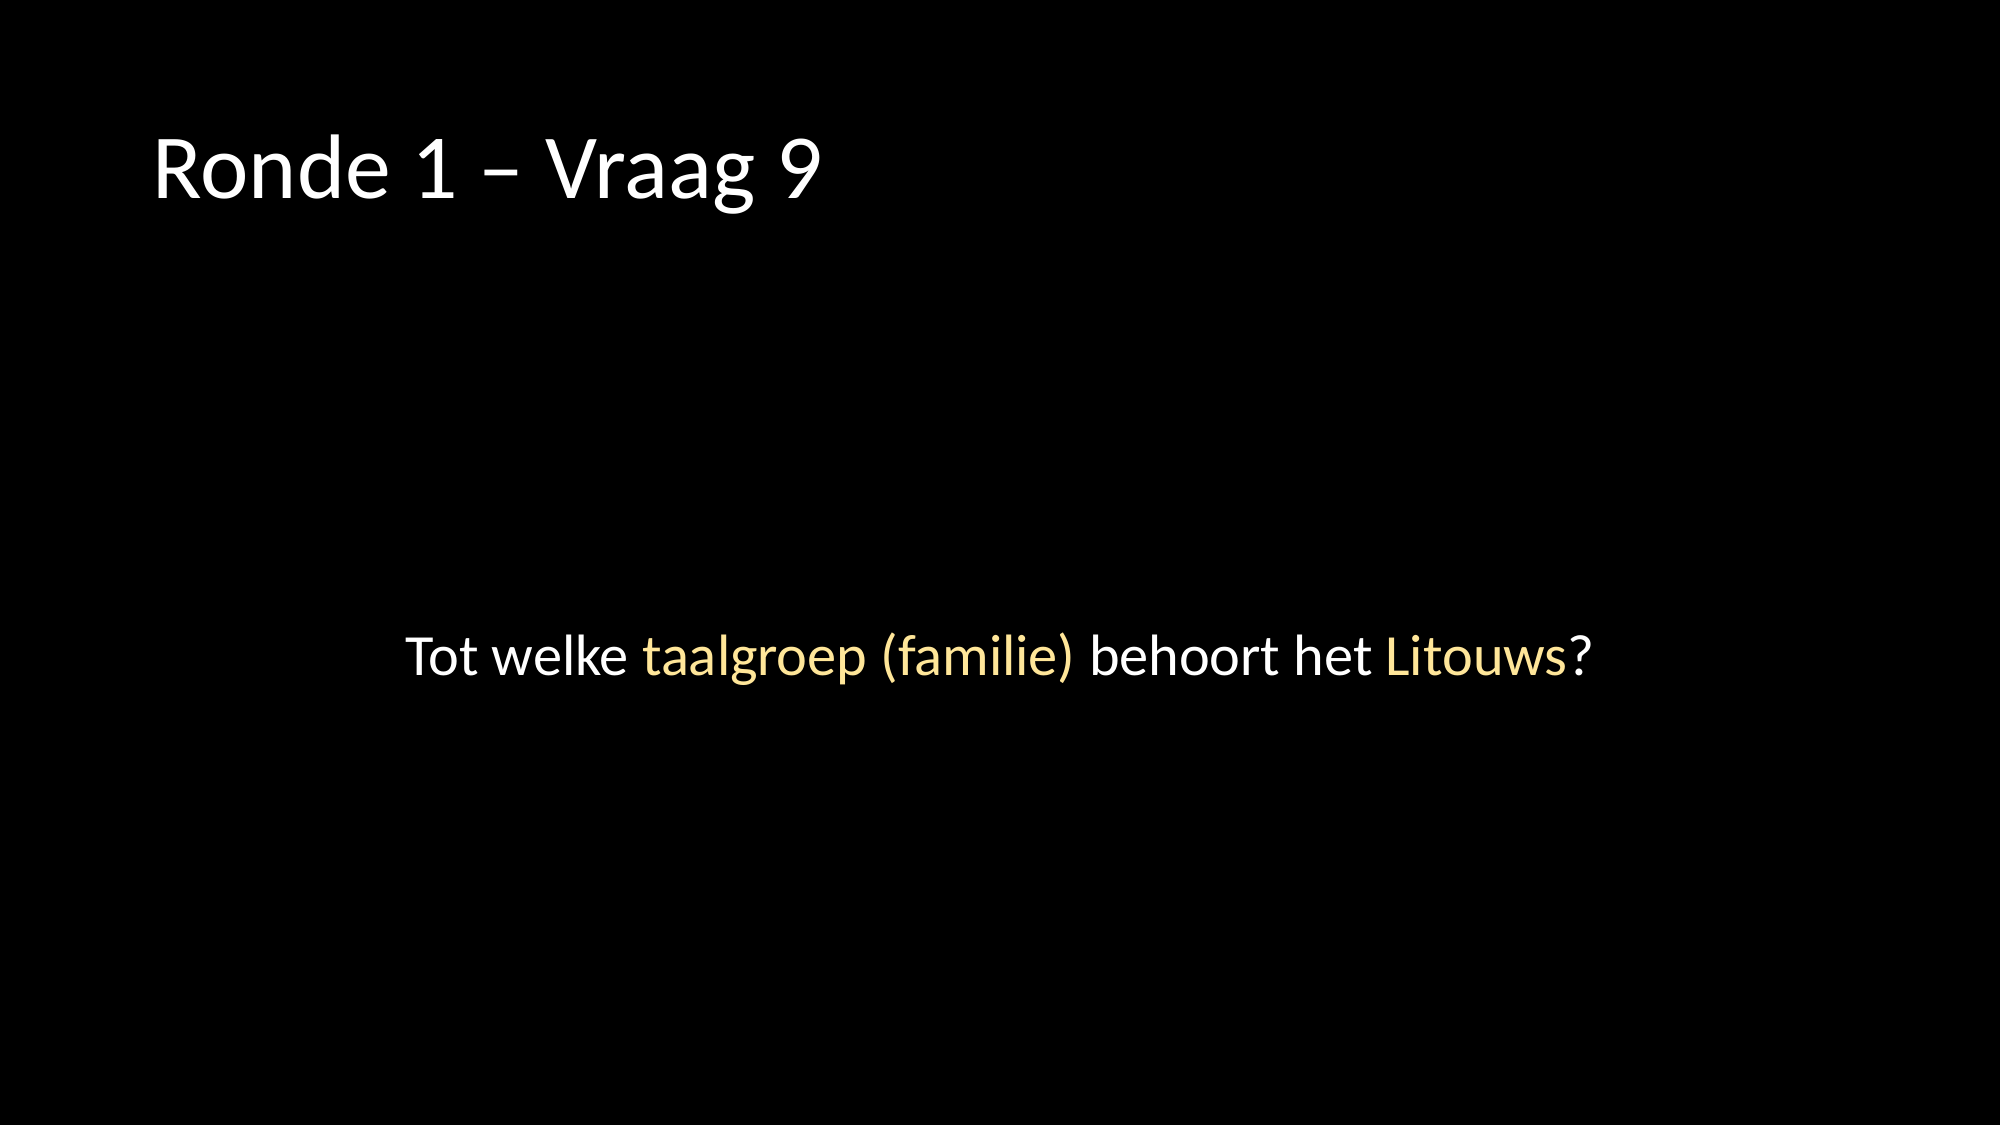

# Ronde 1 – Vraag 9
Tot welke taalgroep (familie) behoort het Litouws?